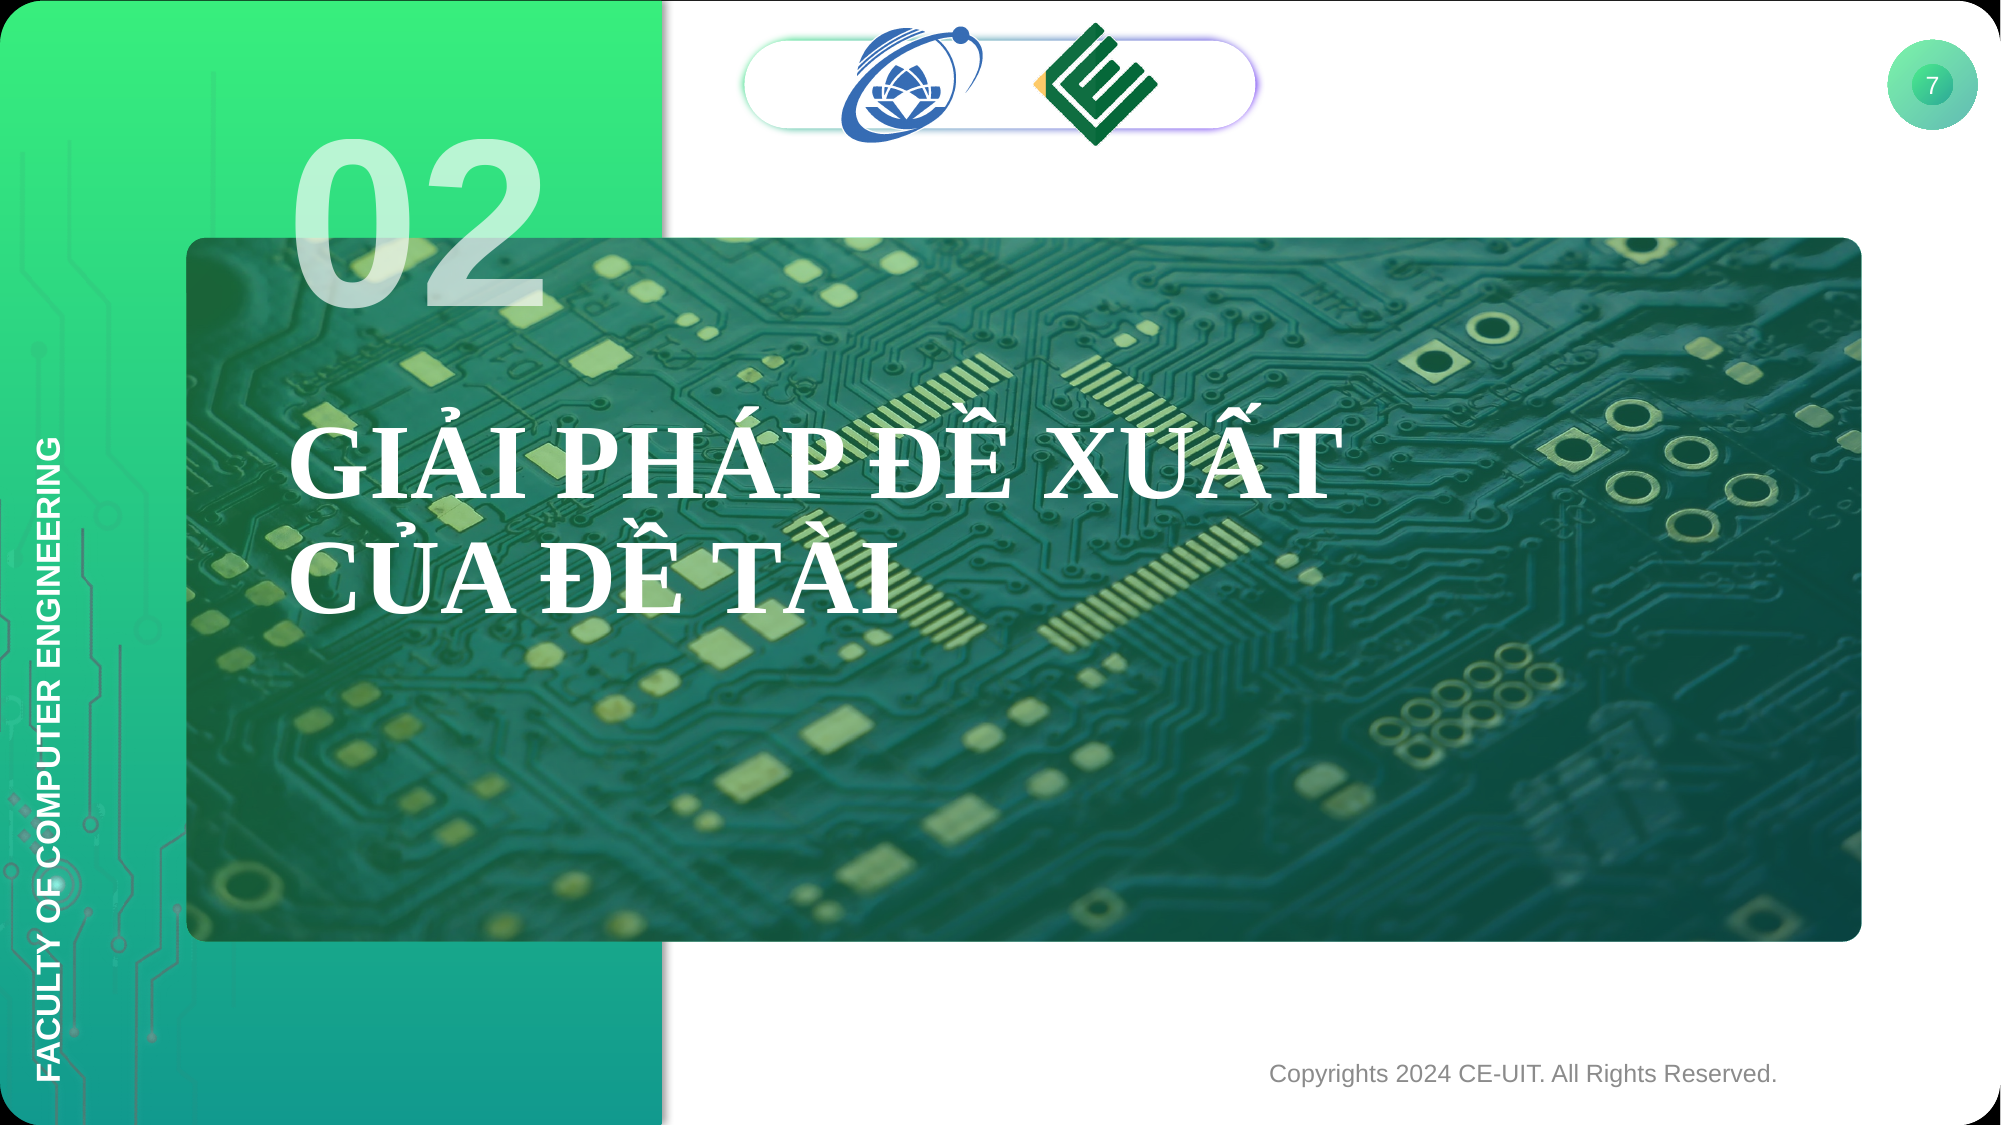

7
02
# GIẢI PHÁP ĐỀ XUẤT CỦA ĐỀ TÀI

Copyrights 2024 CE-UIT. All Rights Reserved.